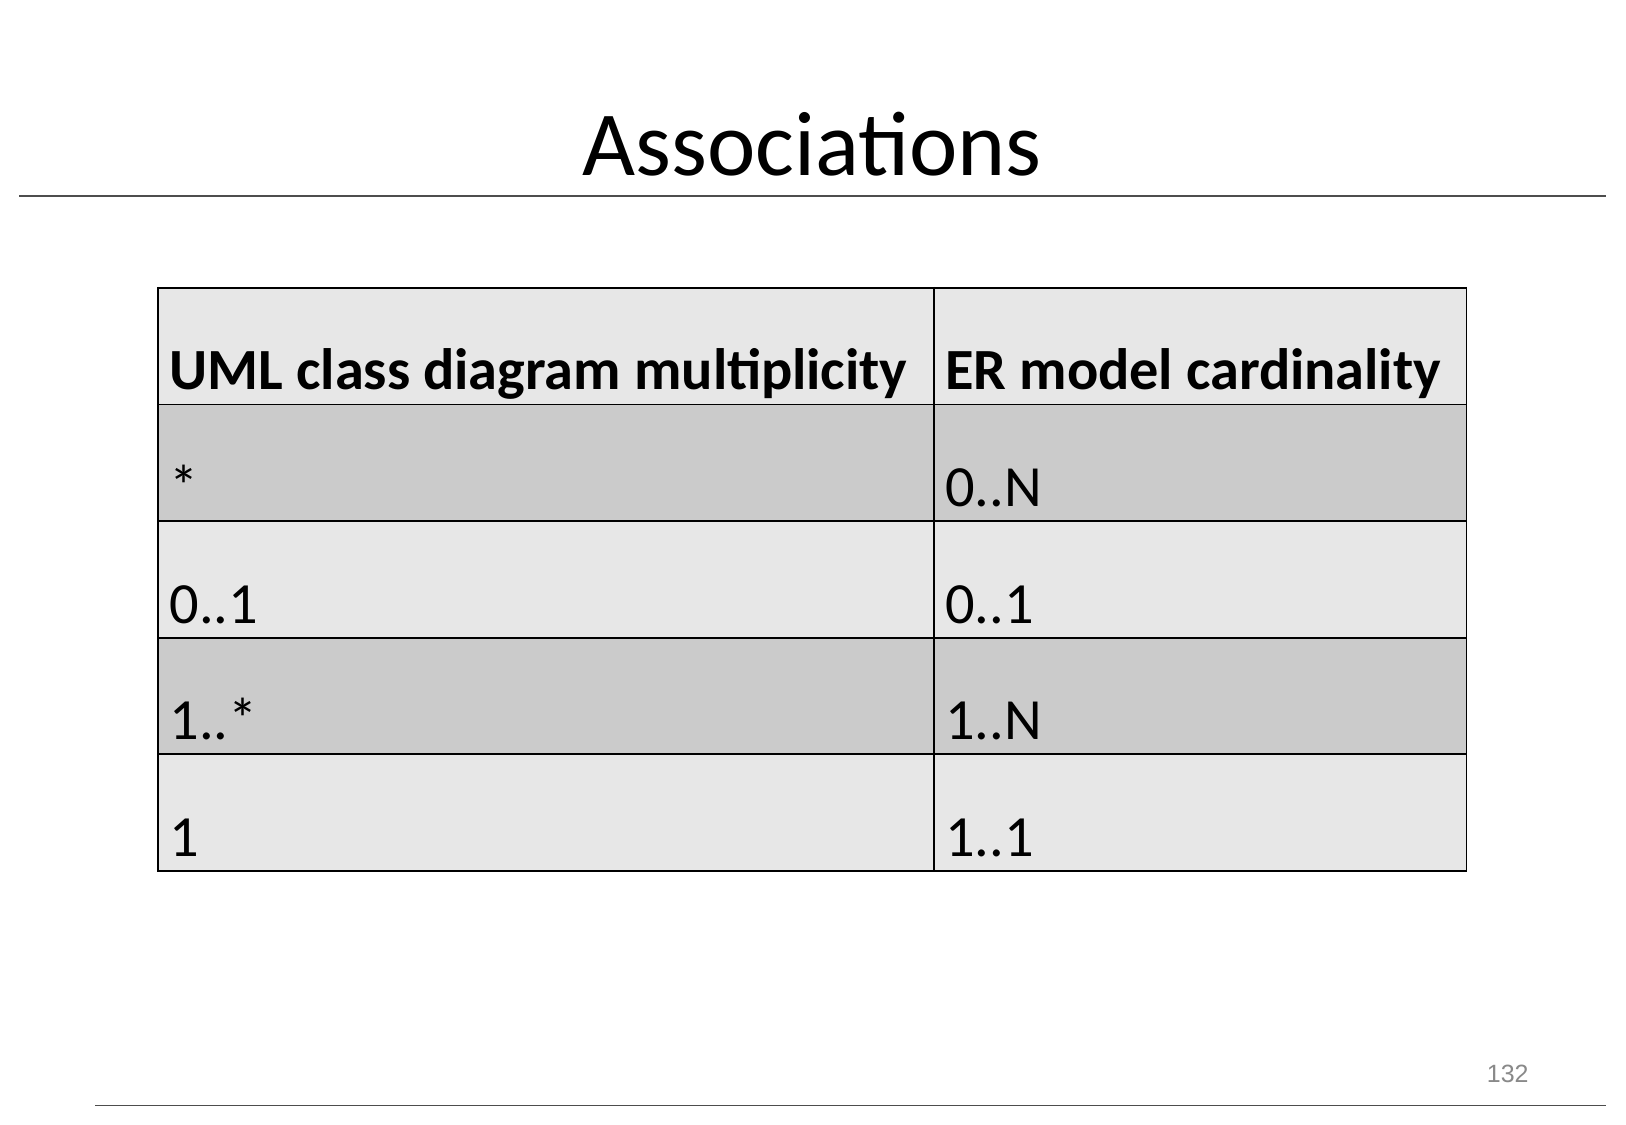

# Associations
| UML class diagram multiplicity | ER model cardinality |
| --- | --- |
| \* | 0..N |
| 0..1 | 0..1 |
| 1..\* | 1..N |
| 1 | 1..1 |
132